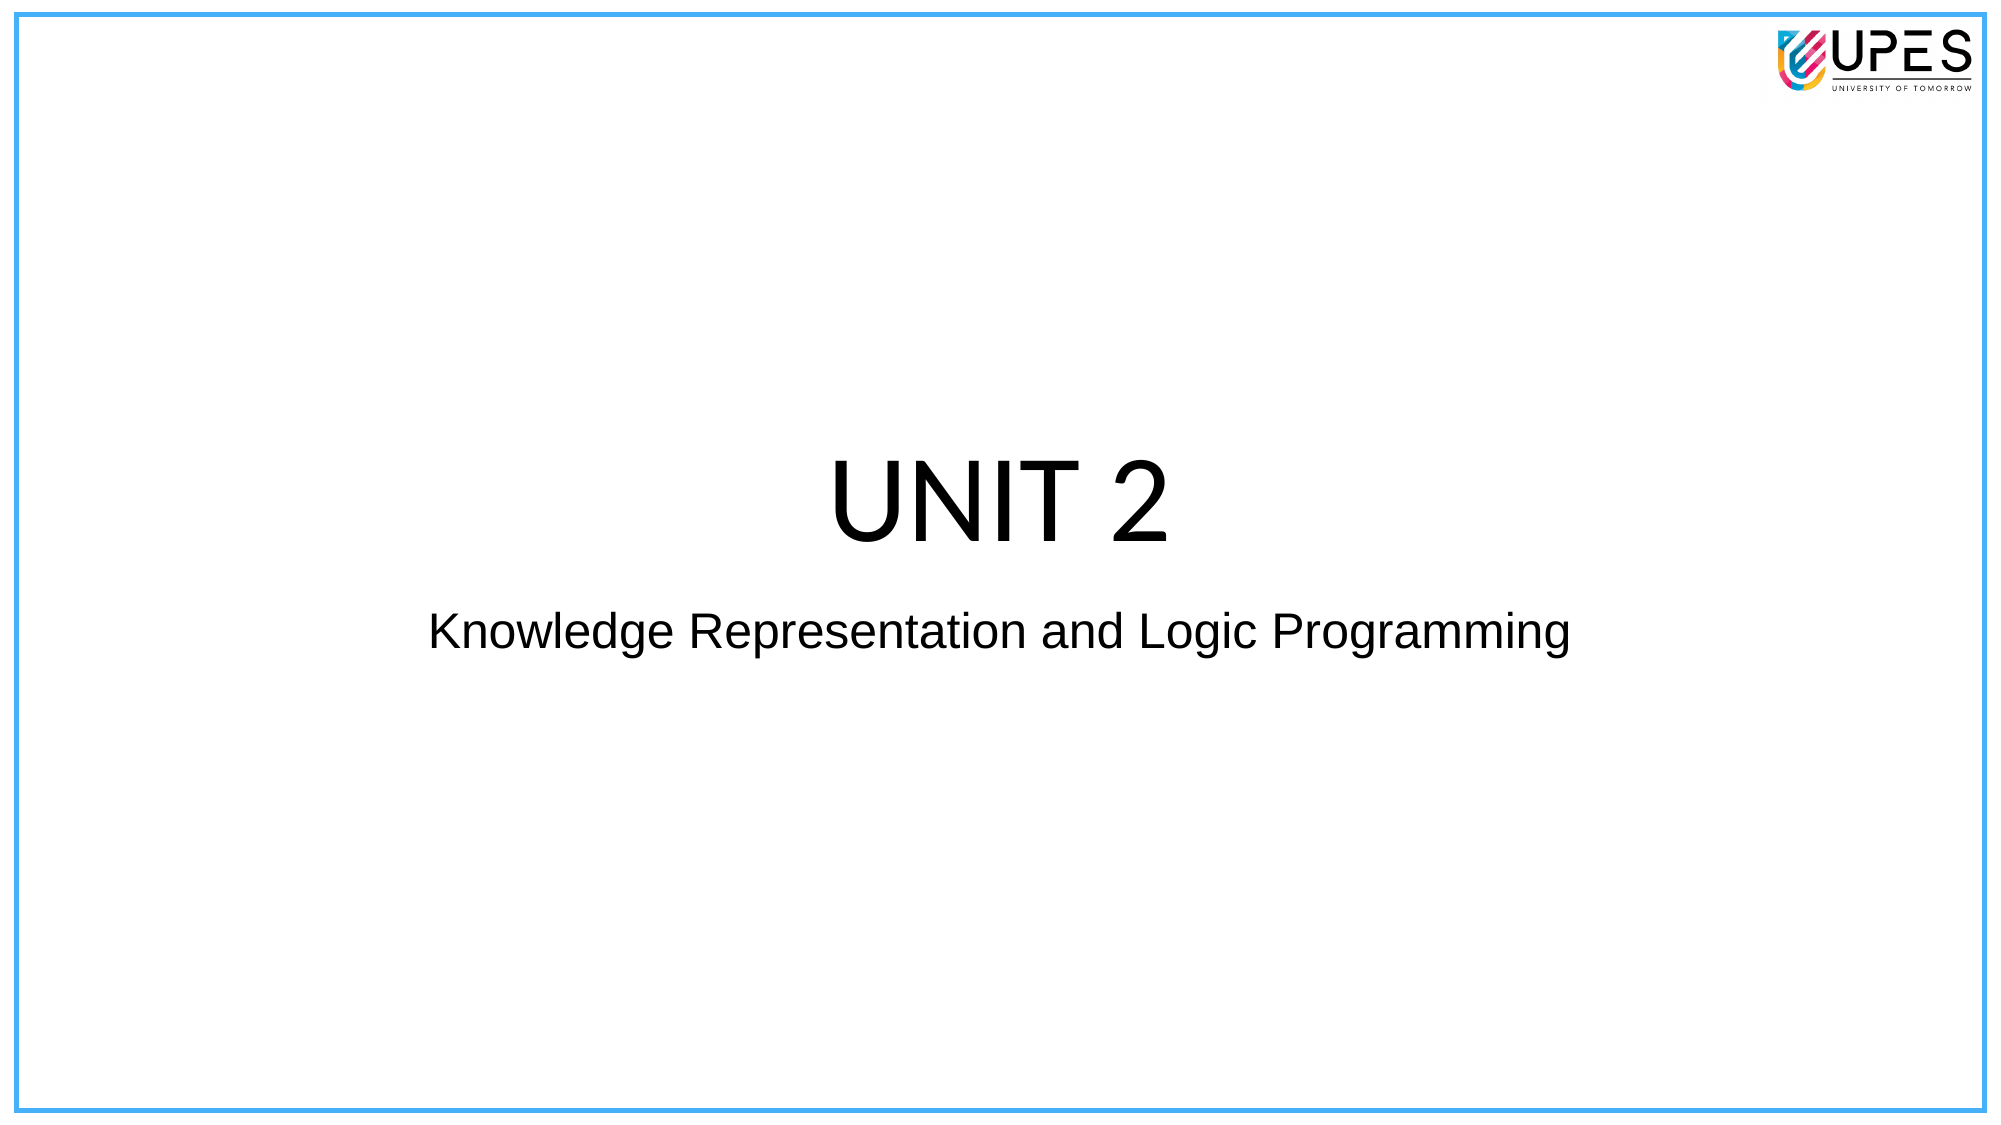

# UNIT 2
Knowledge Representation and Logic Programming